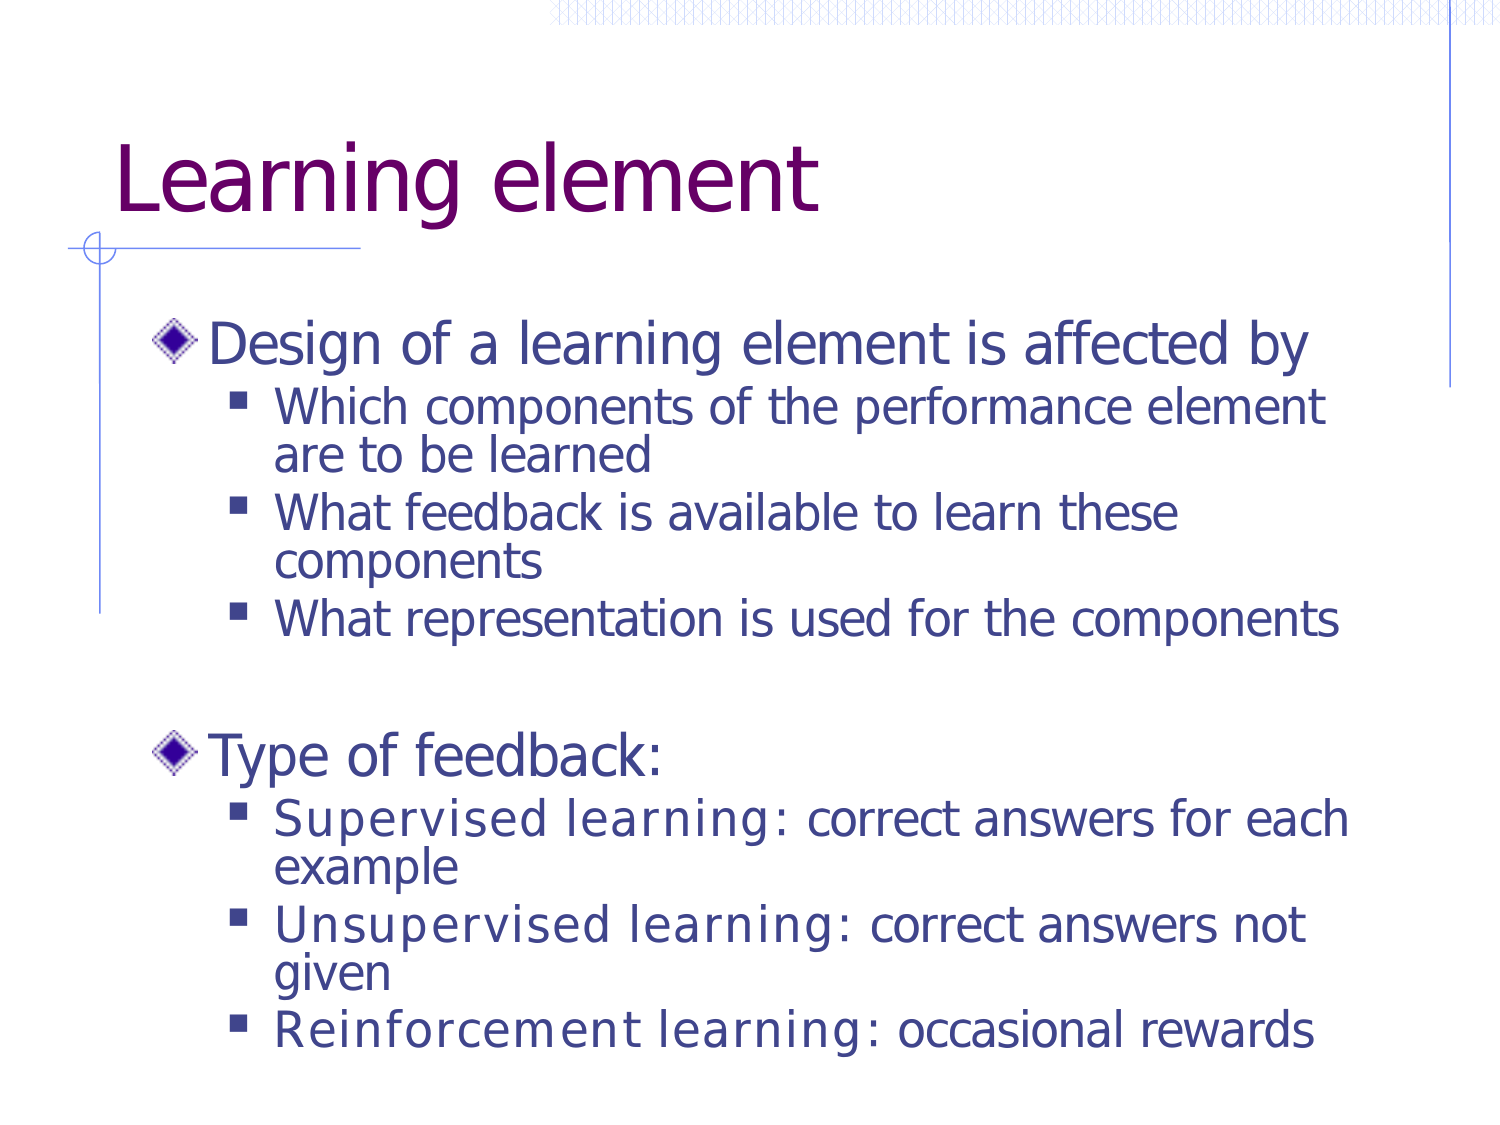

# Learning element
Design of a learning element is affected by
Which components of the performance element are to be learned
What feedback is available to learn these components
What representation is used for the components

Type of feedback:
Supervised learning: correct answers for each example
Unsupervised learning: correct answers not given
Reinforcement learning: occasional rewards